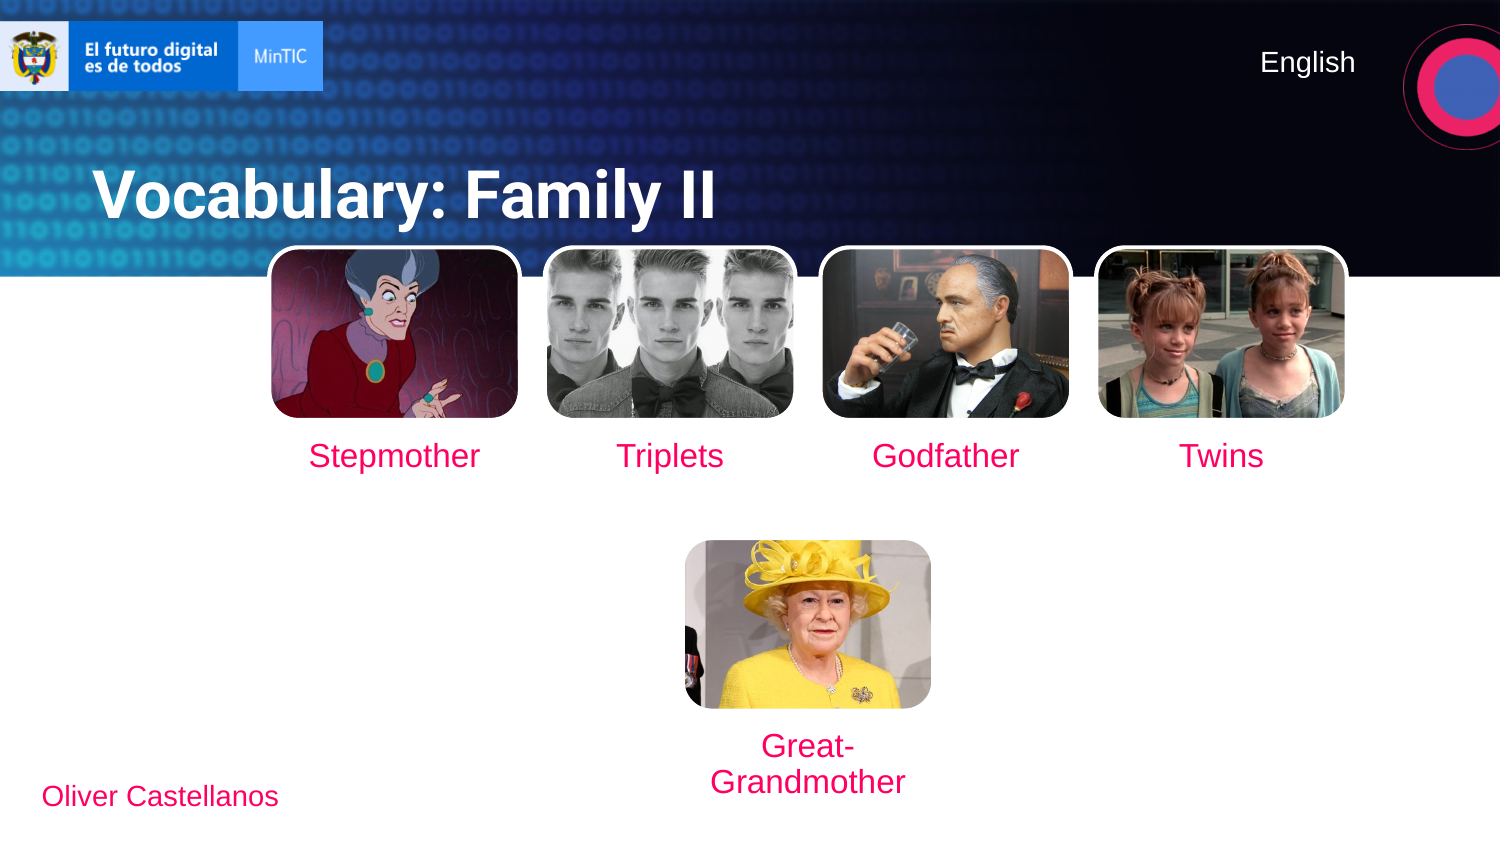

# Vocabulary: Family II
Stepmother
Triplets
Godfather
Twins
Great-Grandmother